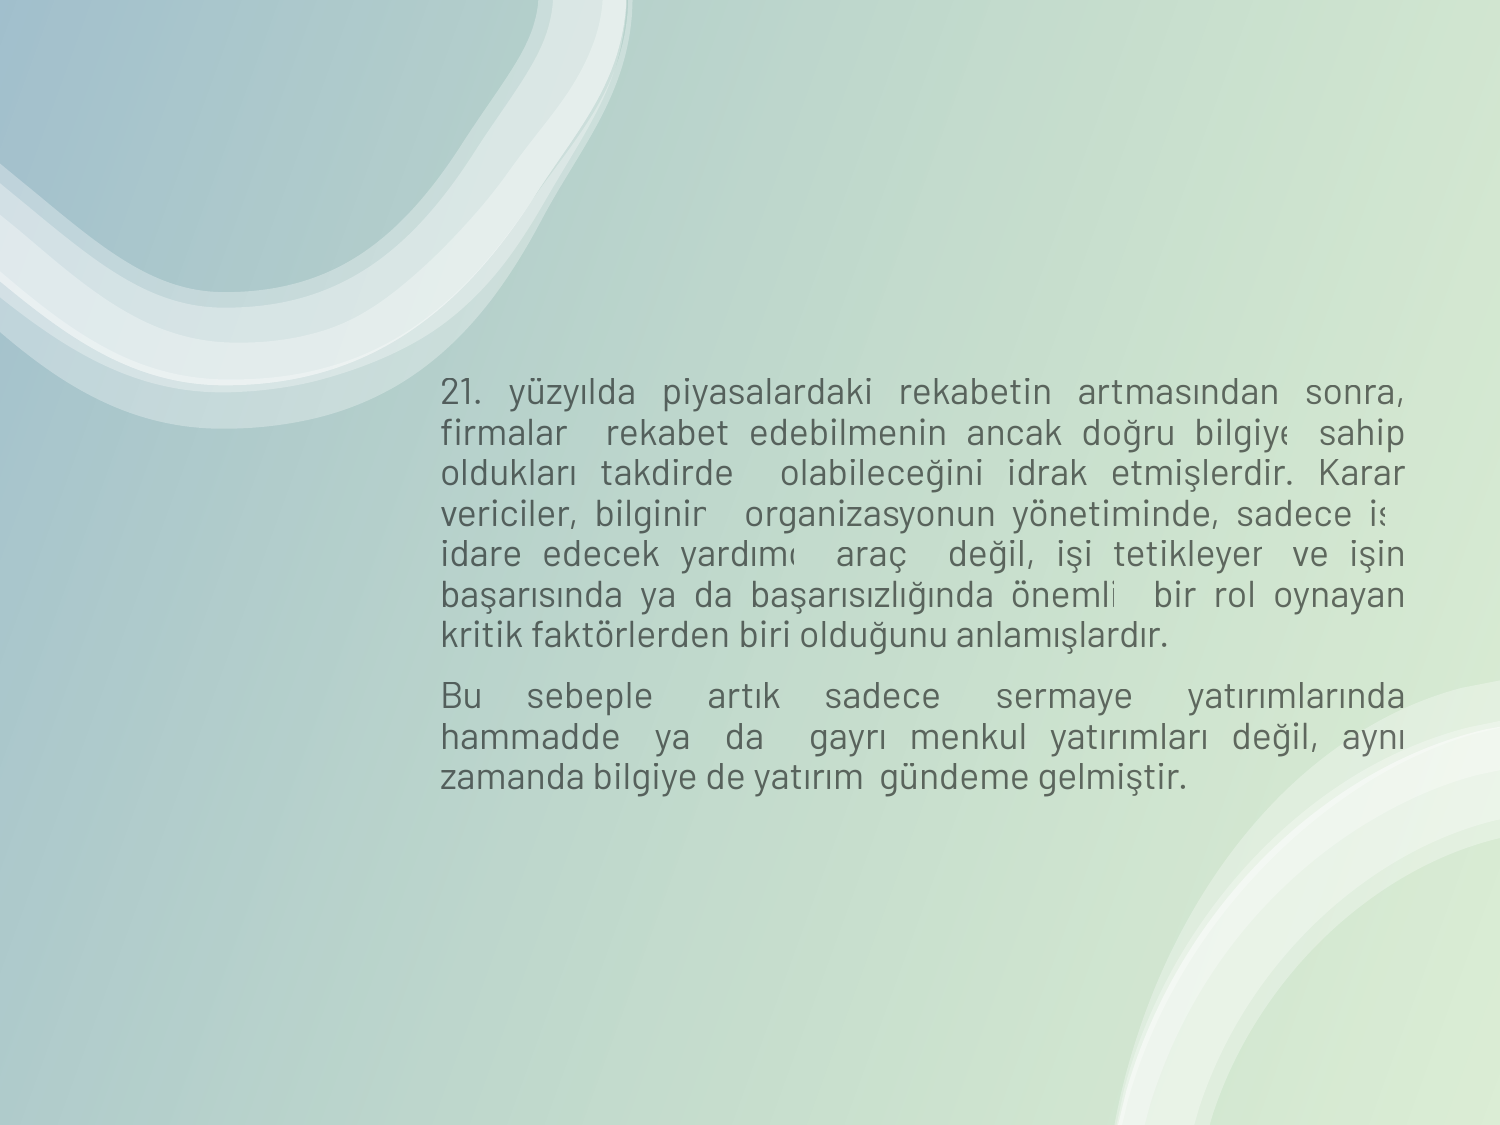

21. yüzyılda piyasalardaki rekabetin artmasından sonra, firmalar  rekabet edebilmenin ancak doğru bilgiye sahip oldukları takdirde  olabileceğini idrak etmişlerdir. Karar vericiler, bilginin  organizasyonun yönetiminde, sadece işi idare edecek yardımcı araç  değil, işi tetikleyen ve işin başarısında ya da başarısızlığında önemli  bir rol oynayan kritik faktörlerden biri olduğunu anlamışlardır.
Bu sebeple artık sadece sermaye yatırımlarında hammadde ya da  gayrı menkul yatırımları değil, aynı zamanda bilgiye de yatırım  gündeme gelmiştir.